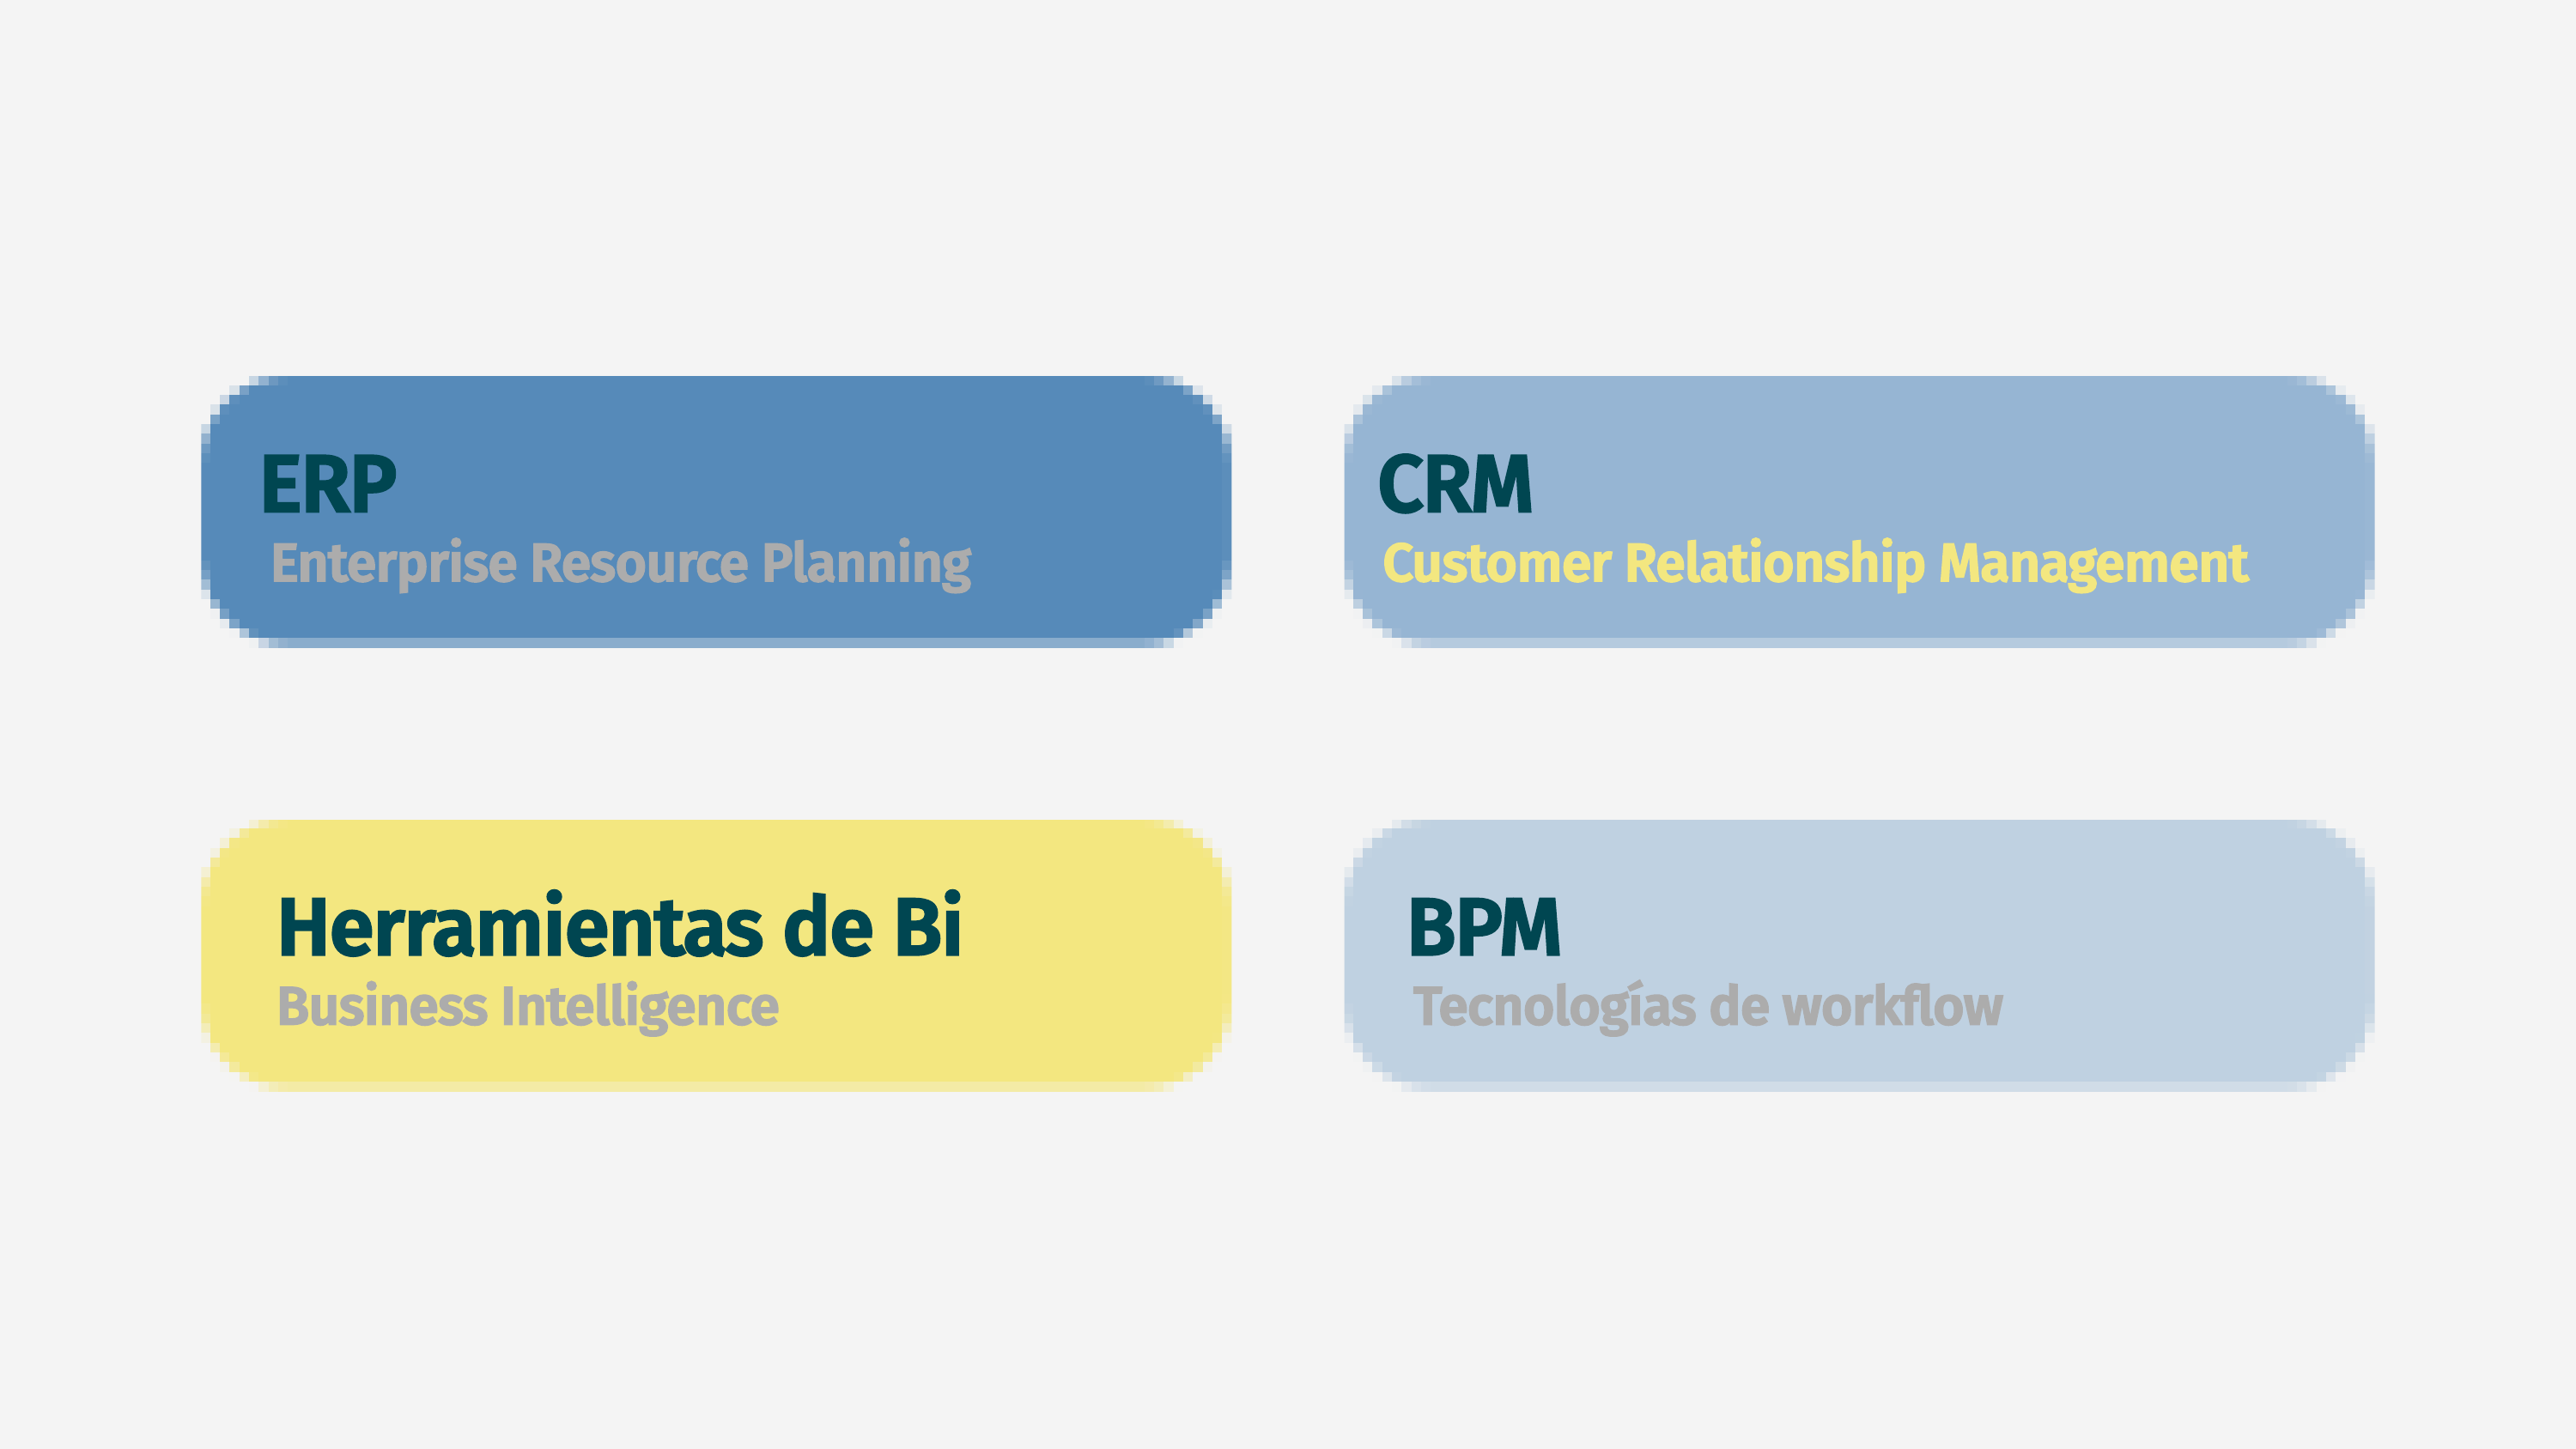

ERP
Enterprise Resource Planning
CRM
Customer Relationship Management

Herramientas de Bi
Business Intelligence
BPM
Tecnologías de workflow